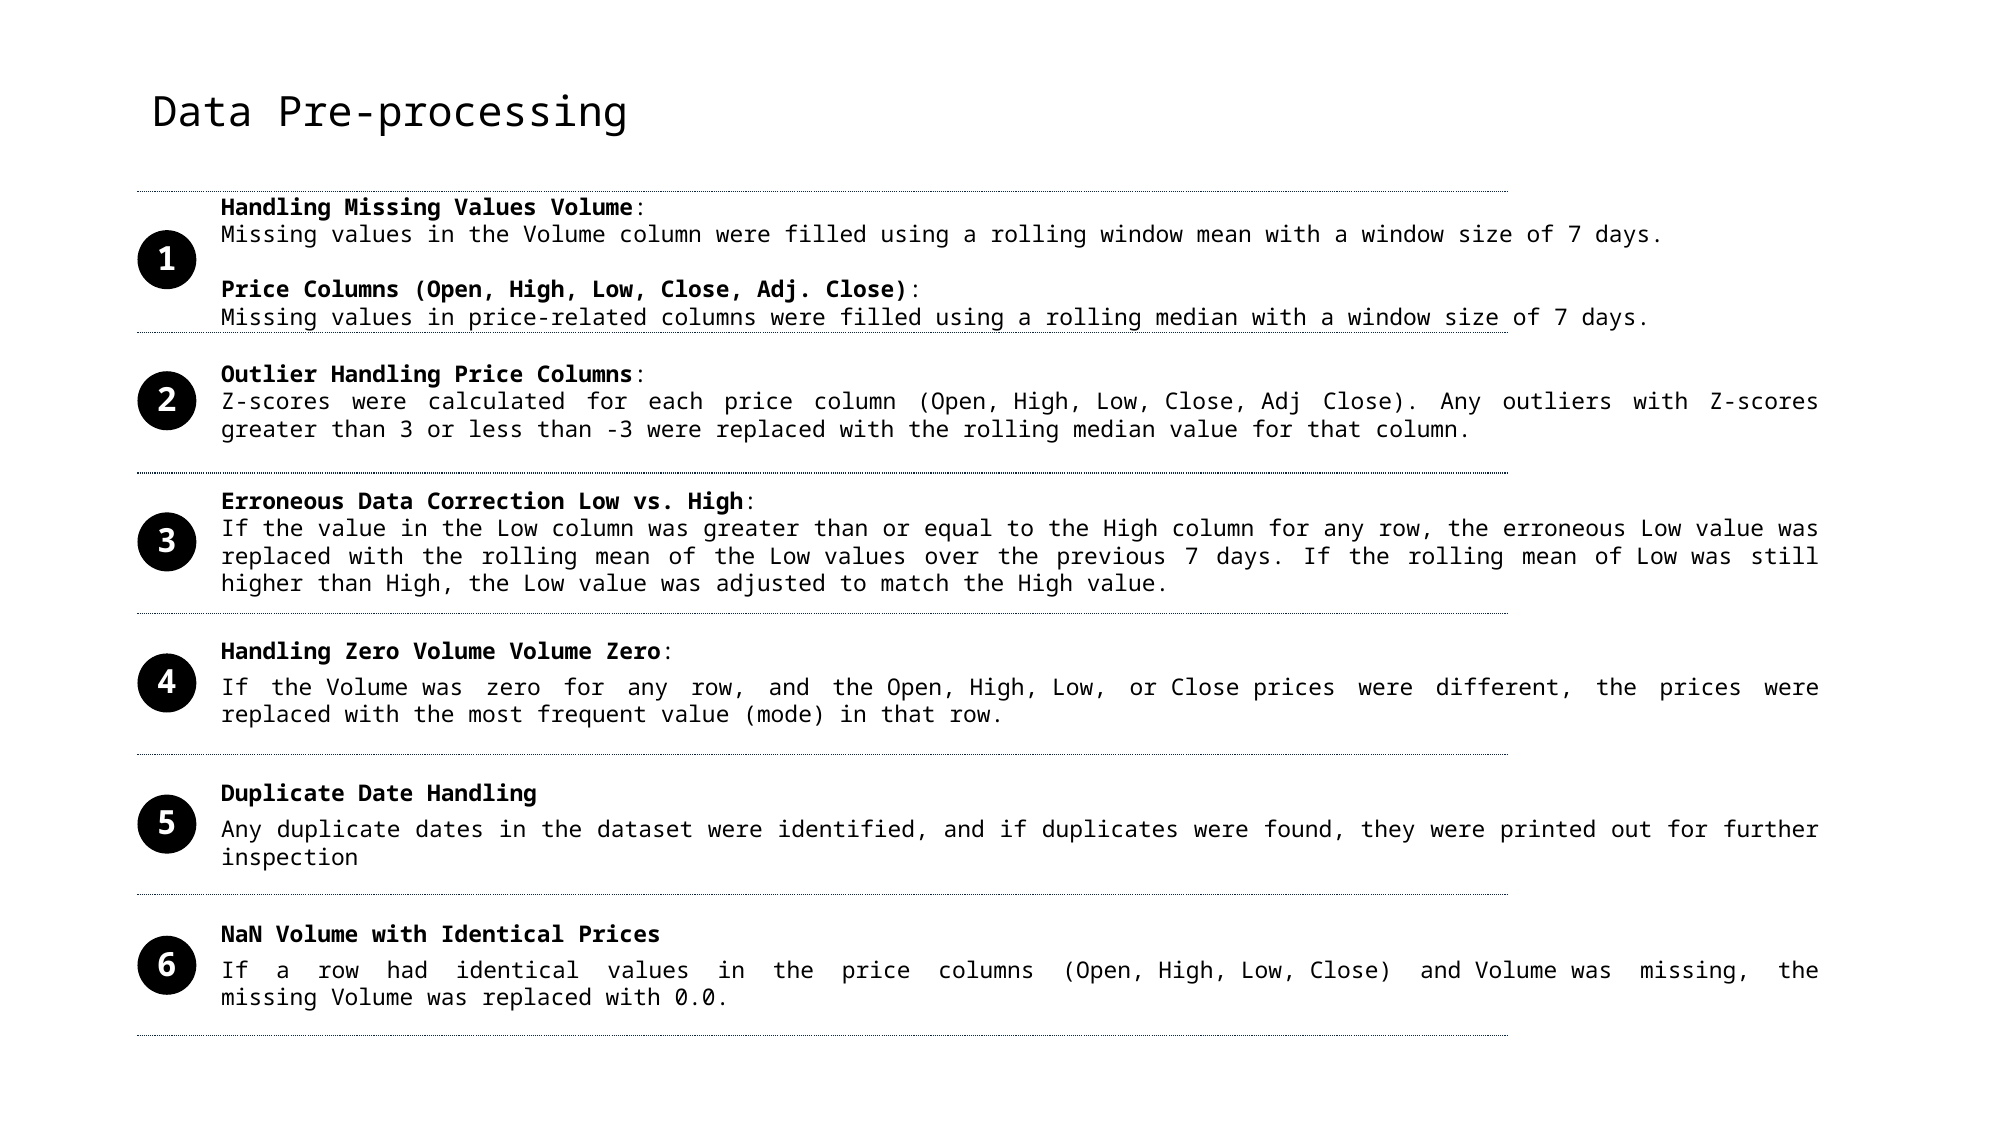

Data Pre-processing
Handling Missing Values Volume:
Missing values in the Volume column were filled using a rolling window mean with a window size of 7 days.

Price Columns (Open, High, Low, Close, Adj. Close):
Missing values in price-related columns were filled using a rolling median with a window size of 7 days.
1
Outlier Handling Price Columns:
Z-scores were calculated for each price column (Open, High, Low, Close, Adj Close). Any outliers with Z-scores greater than 3 or less than -3 were replaced with the rolling median value for that column.
2
Erroneous Data Correction Low vs. High:
If the value in the Low column was greater than or equal to the High column for any row, the erroneous Low value was replaced with the rolling mean of the Low values over the previous 7 days. If the rolling mean of Low was still higher than High, the Low value was adjusted to match the High value.
3
Handling Zero Volume Volume Zero:
If the Volume was zero for any row, and the Open, High, Low, or Close prices were different, the prices were replaced with the most frequent value (mode) in that row.
4
Duplicate Date Handling
Any duplicate dates in the dataset were identified, and if duplicates were found, they were printed out for further inspection
5
NaN Volume with Identical Prices
If a row had identical values in the price columns (Open, High, Low, Close) and Volume was missing, the missing Volume was replaced with 0.0.
6